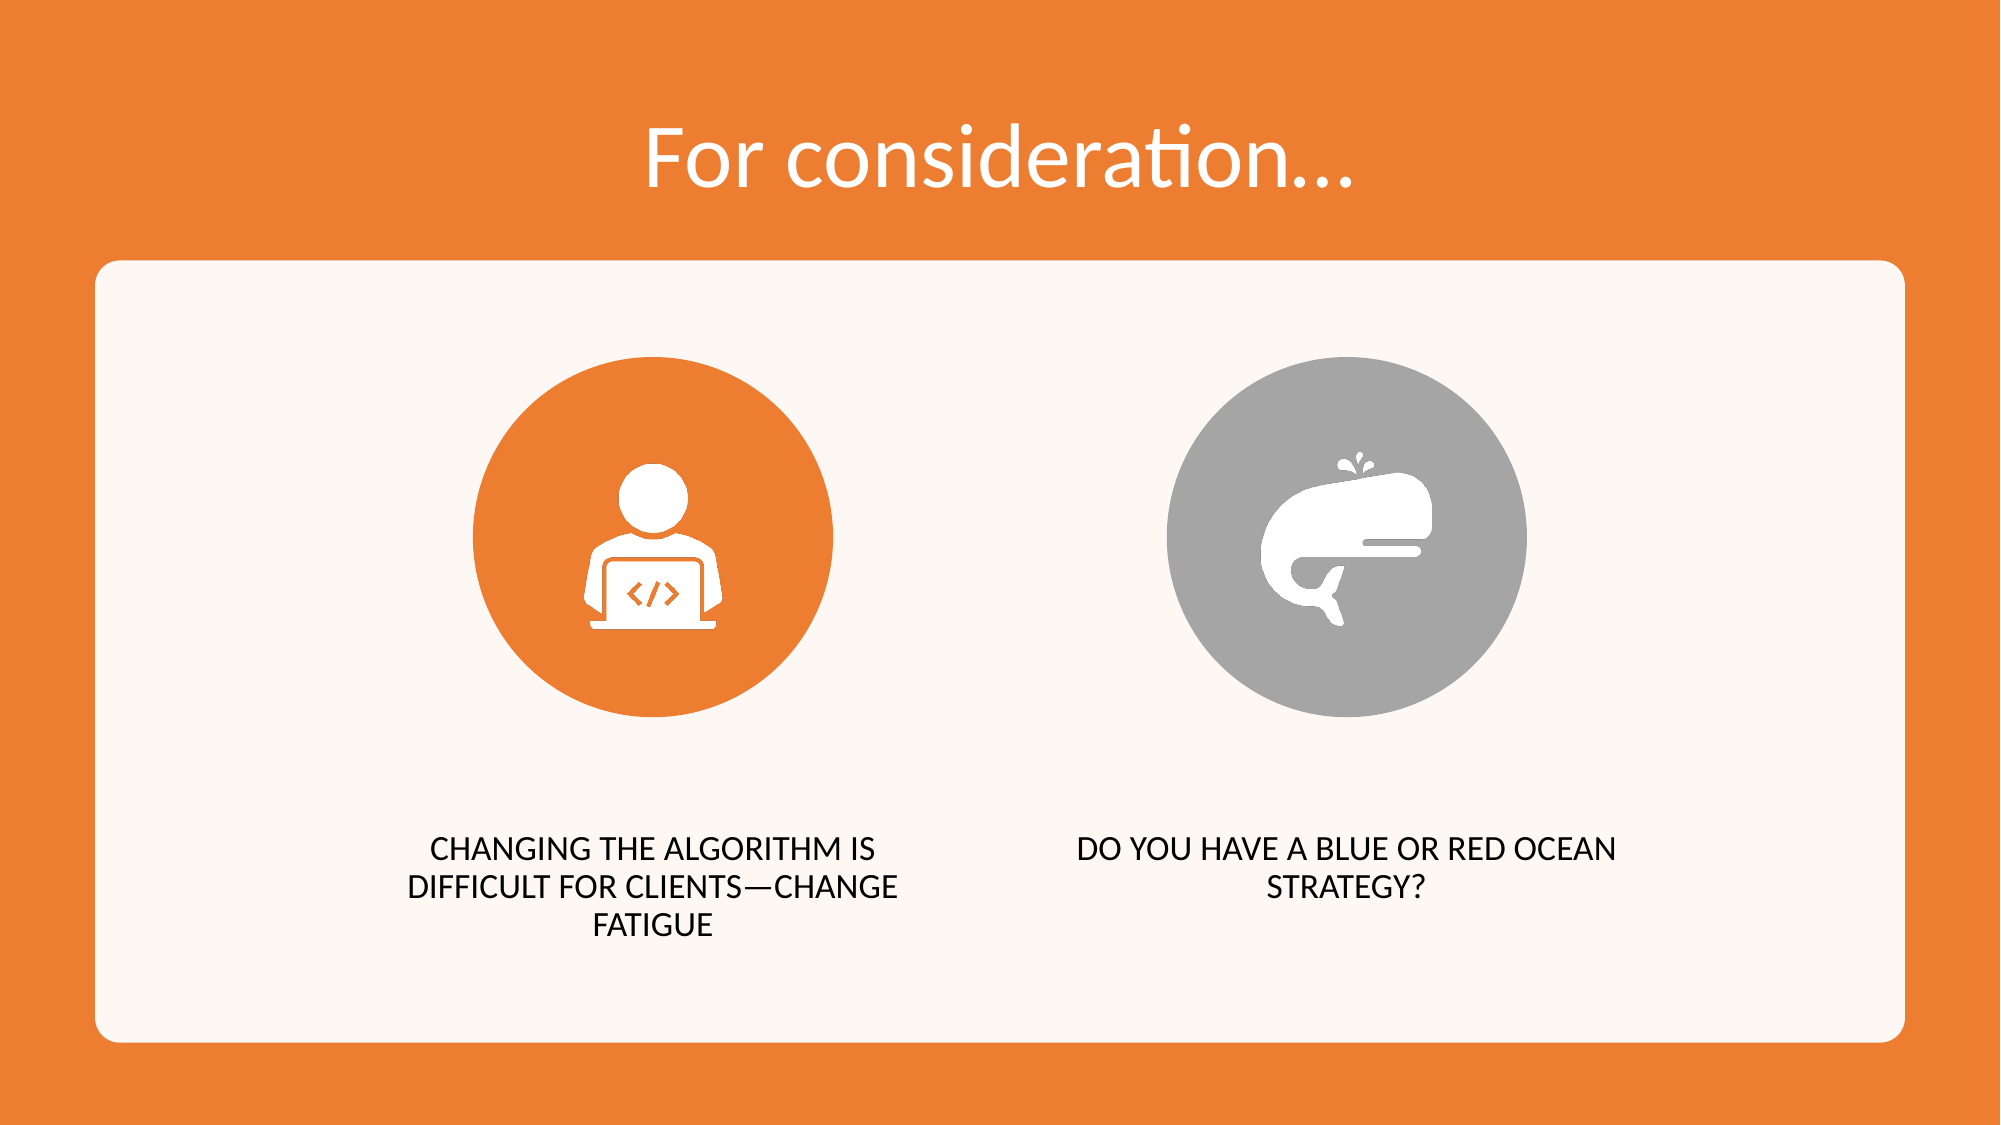

# For consideration…

Changing the algorithm is difficult for clients—change fatigue
Do you have a blue or red ocean strategy?